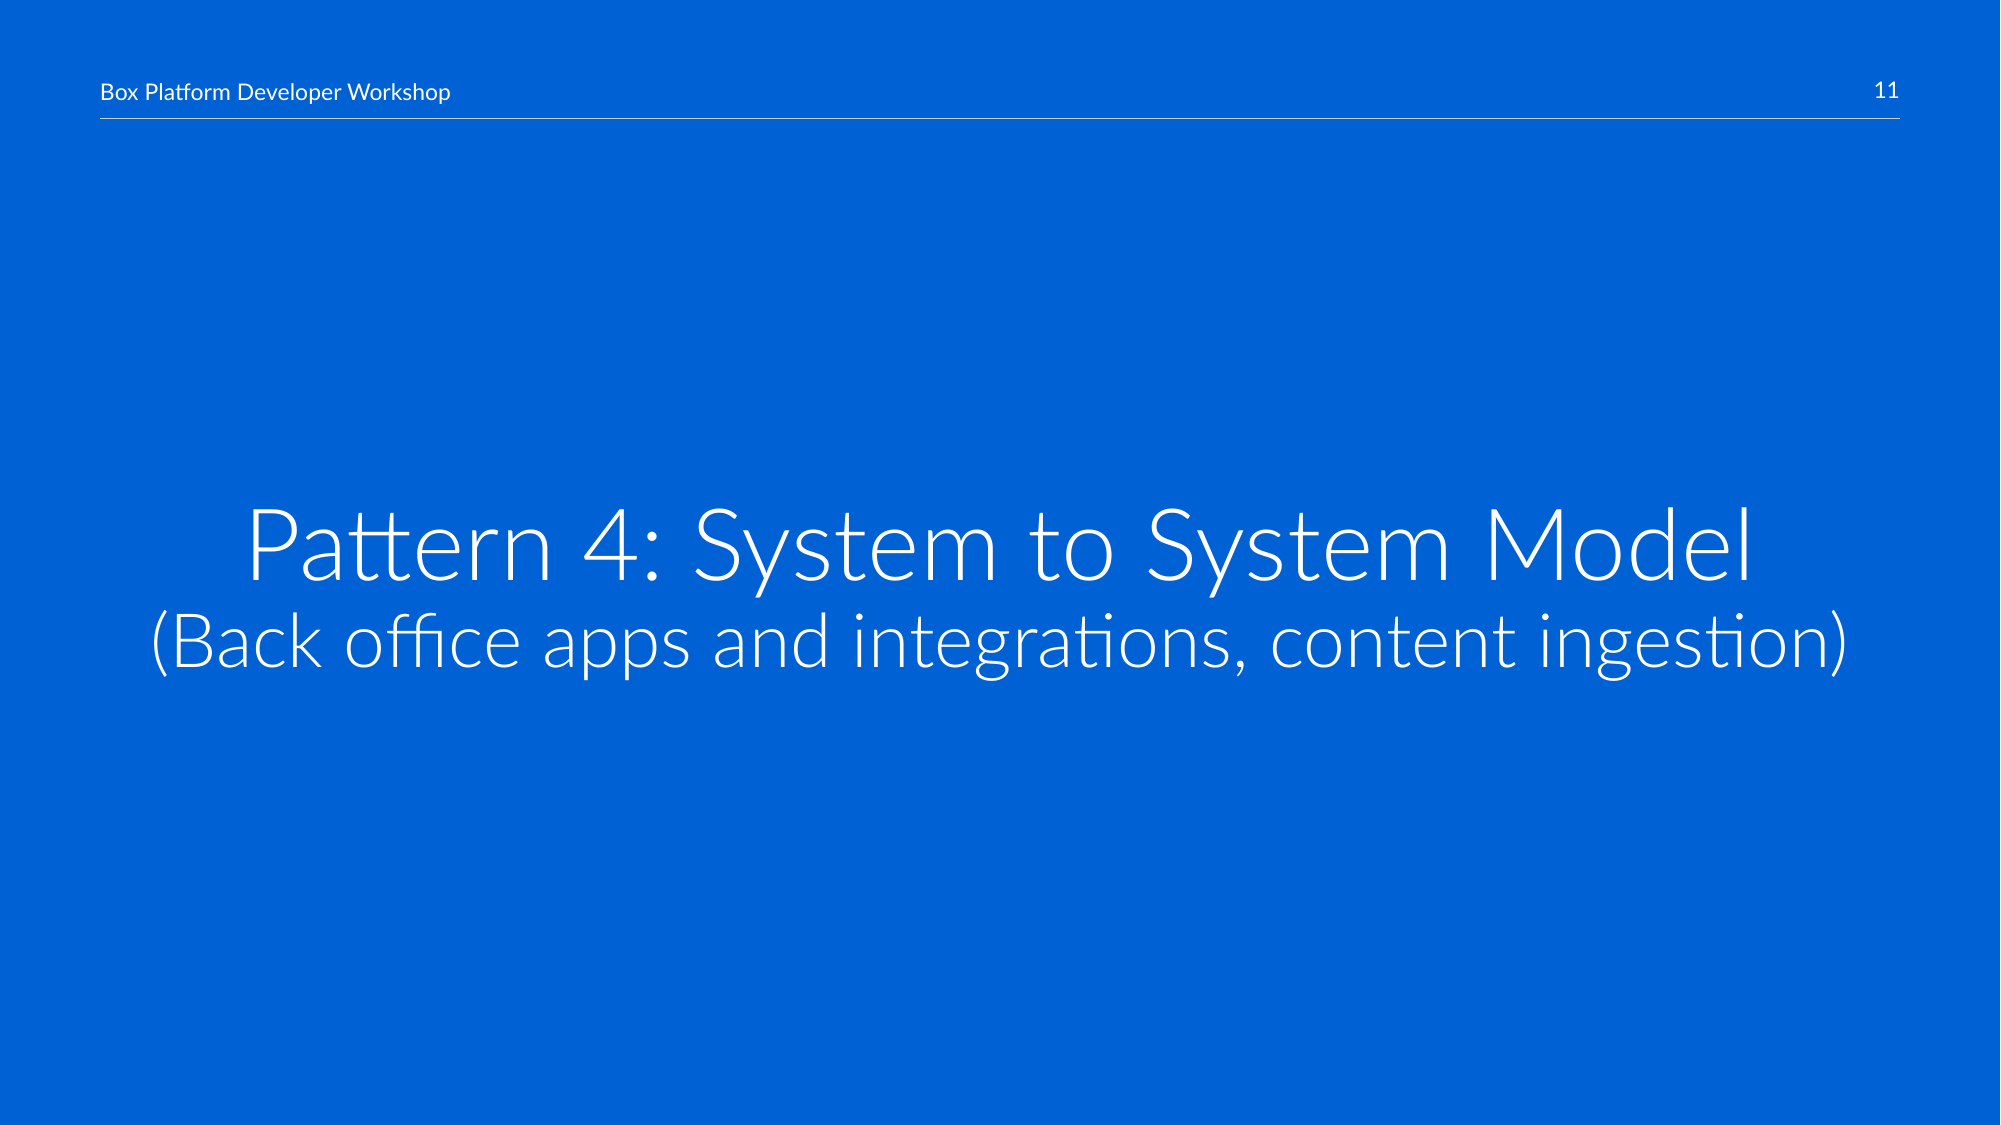

# Pattern 4: System to System Model (Back office apps and integrations, content ingestion)